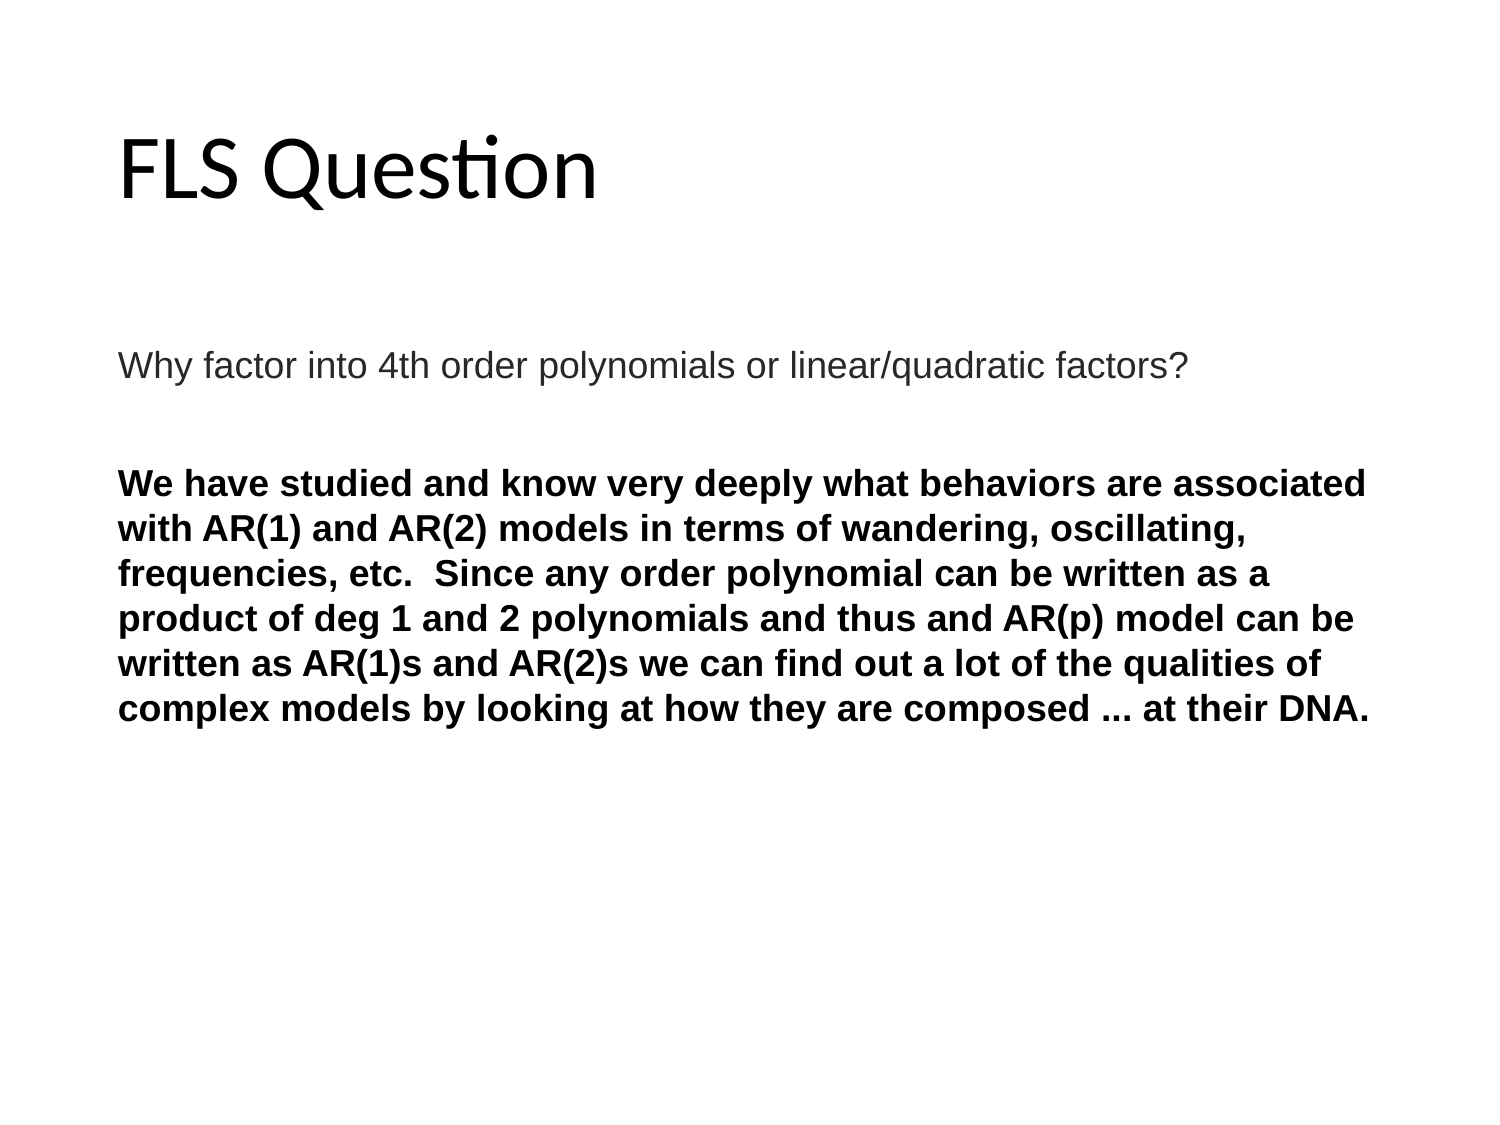

# FLS Question
Why factor into 4th order polynomials or linear/quadratic factors?
We have studied and know very deeply what behaviors are associated with AR(1) and AR(2) models in terms of wandering, oscillating, frequencies, etc.  Since any order polynomial can be written as a product of deg 1 and 2 polynomials and thus and AR(p) model can be written as AR(1)s and AR(2)s we can find out a lot of the qualities of complex models by looking at how they are composed ... at their DNA.